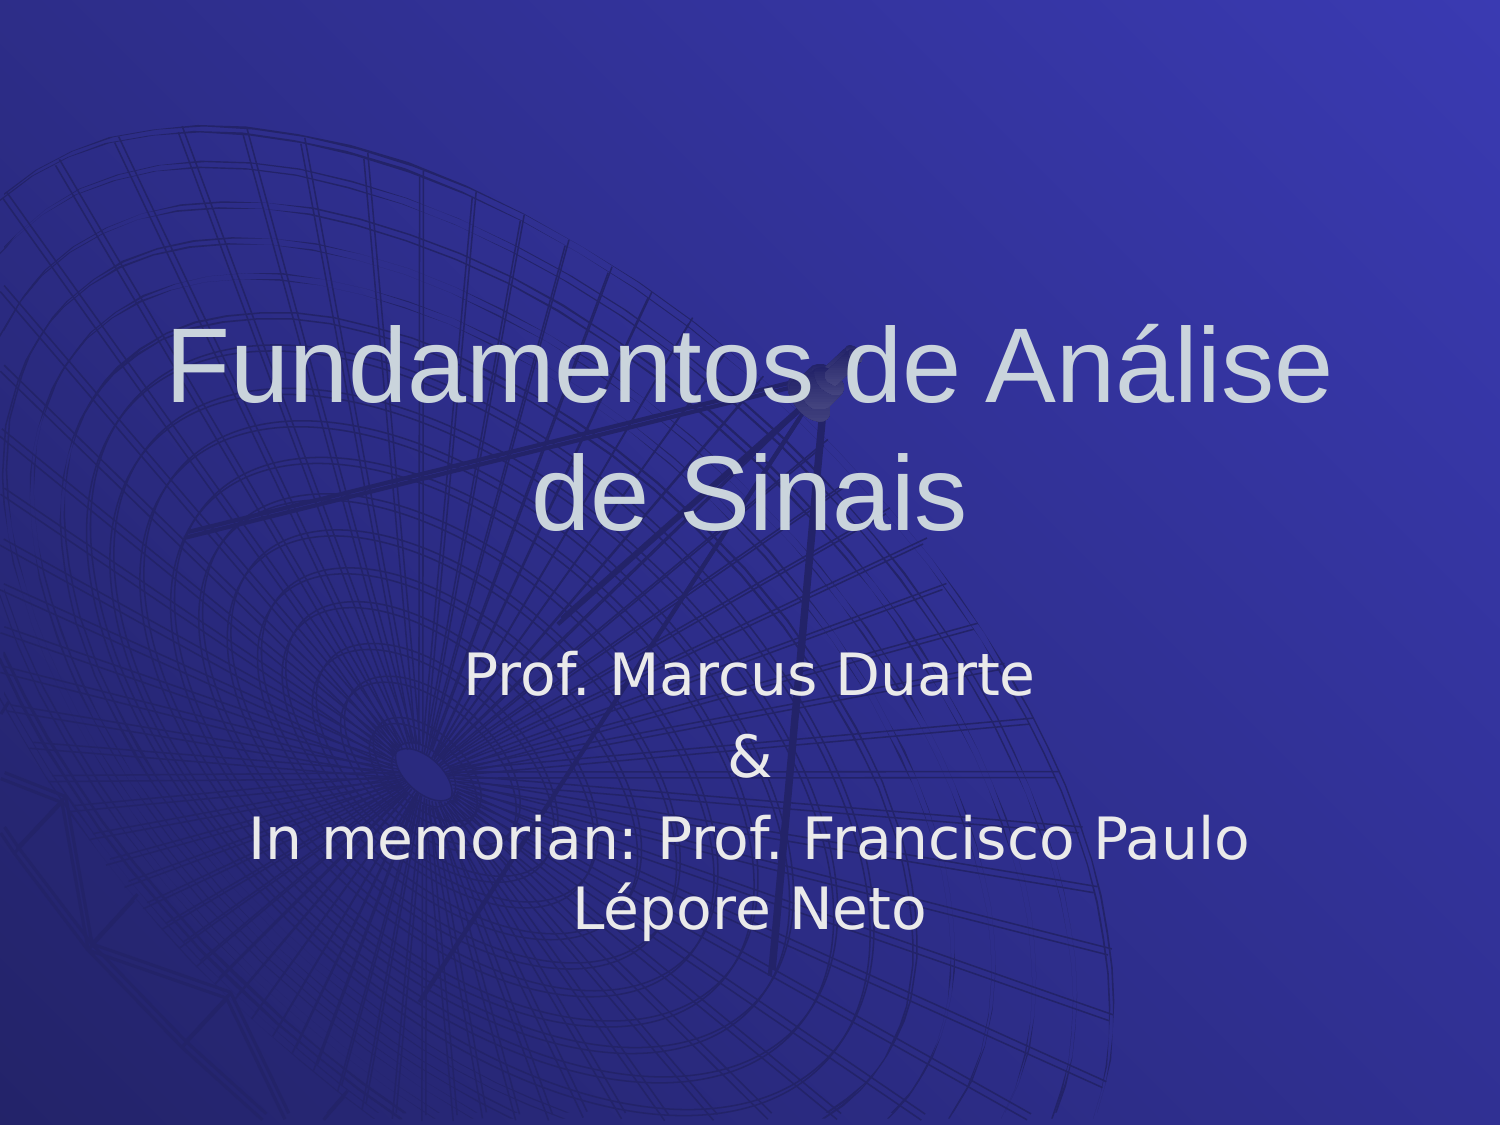

# Fundamentos de Análise de Sinais
Prof. Marcus Duarte
&
In memorian: Prof. Francisco Paulo Lépore Neto